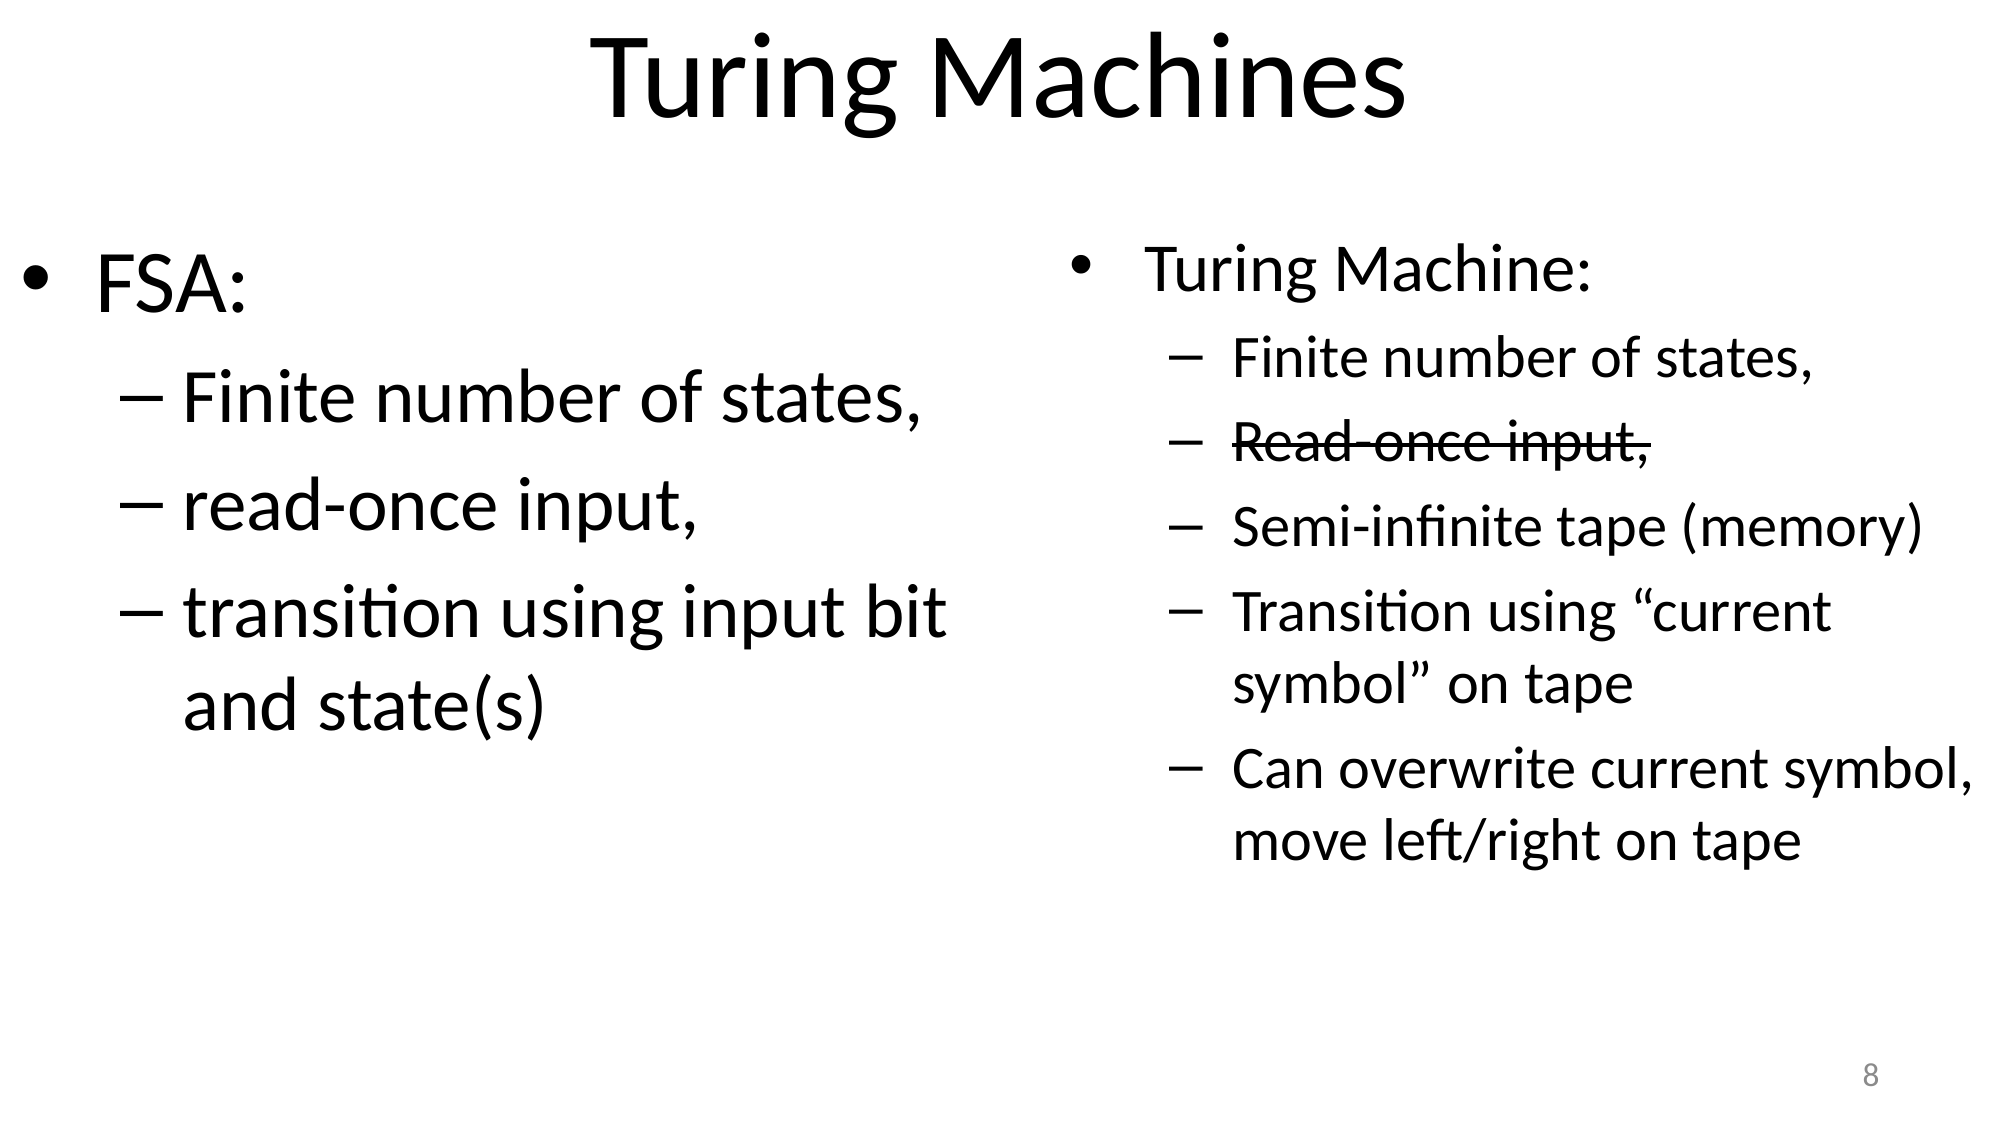

# Turing Machines
FSA:
Finite number of states,
read-once input,
transition using input bit and state(s)
Turing Machine:
Finite number of states,
Read-once input,
Semi-infinite tape (memory)
Transition using “current symbol” on tape
Can overwrite current symbol, move left/right on tape
8